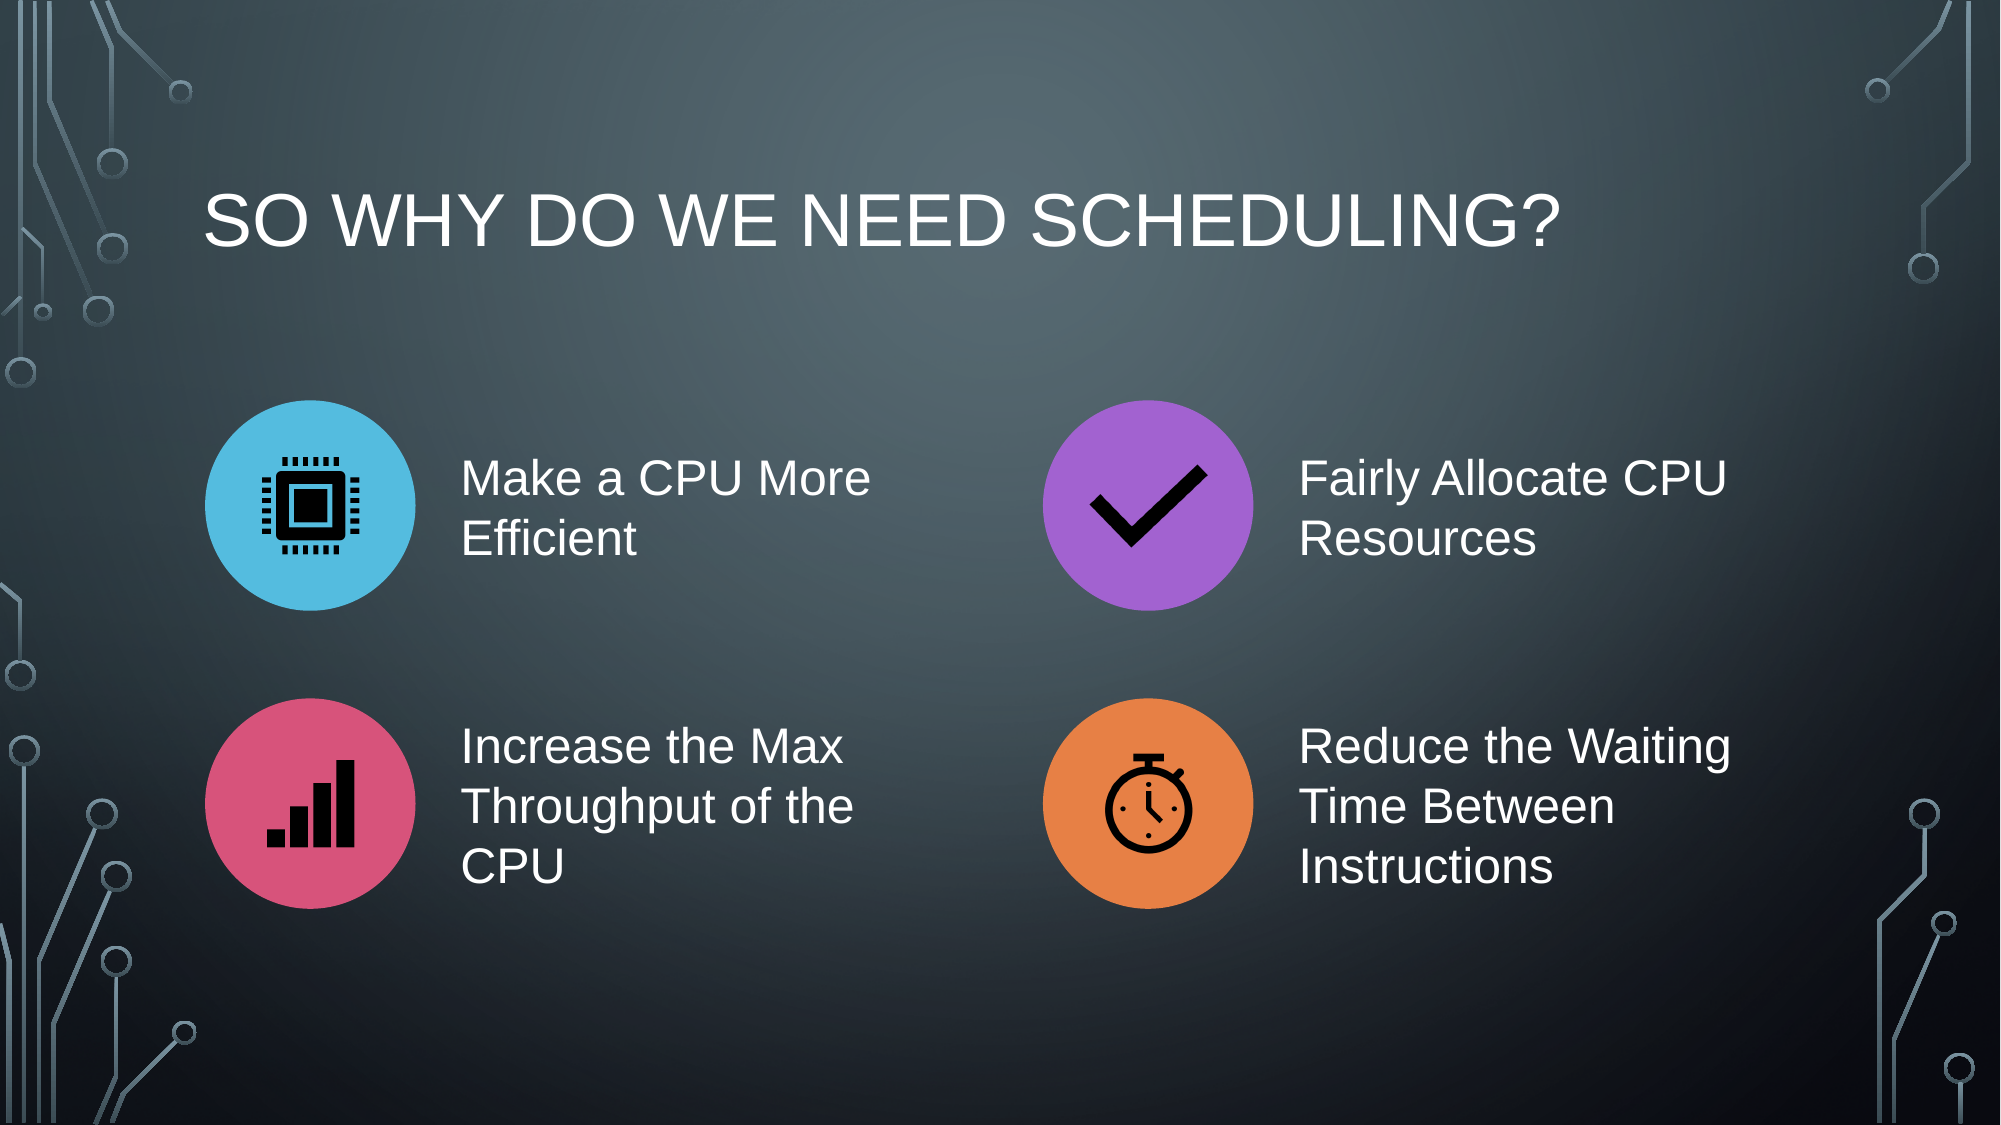

# So why do we need scheduling?
Make a CPU More Efficient
Fairly Allocate CPU Resources
Increase the Max Throughput of the CPU
Reduce the Waiting Time Between Instructions